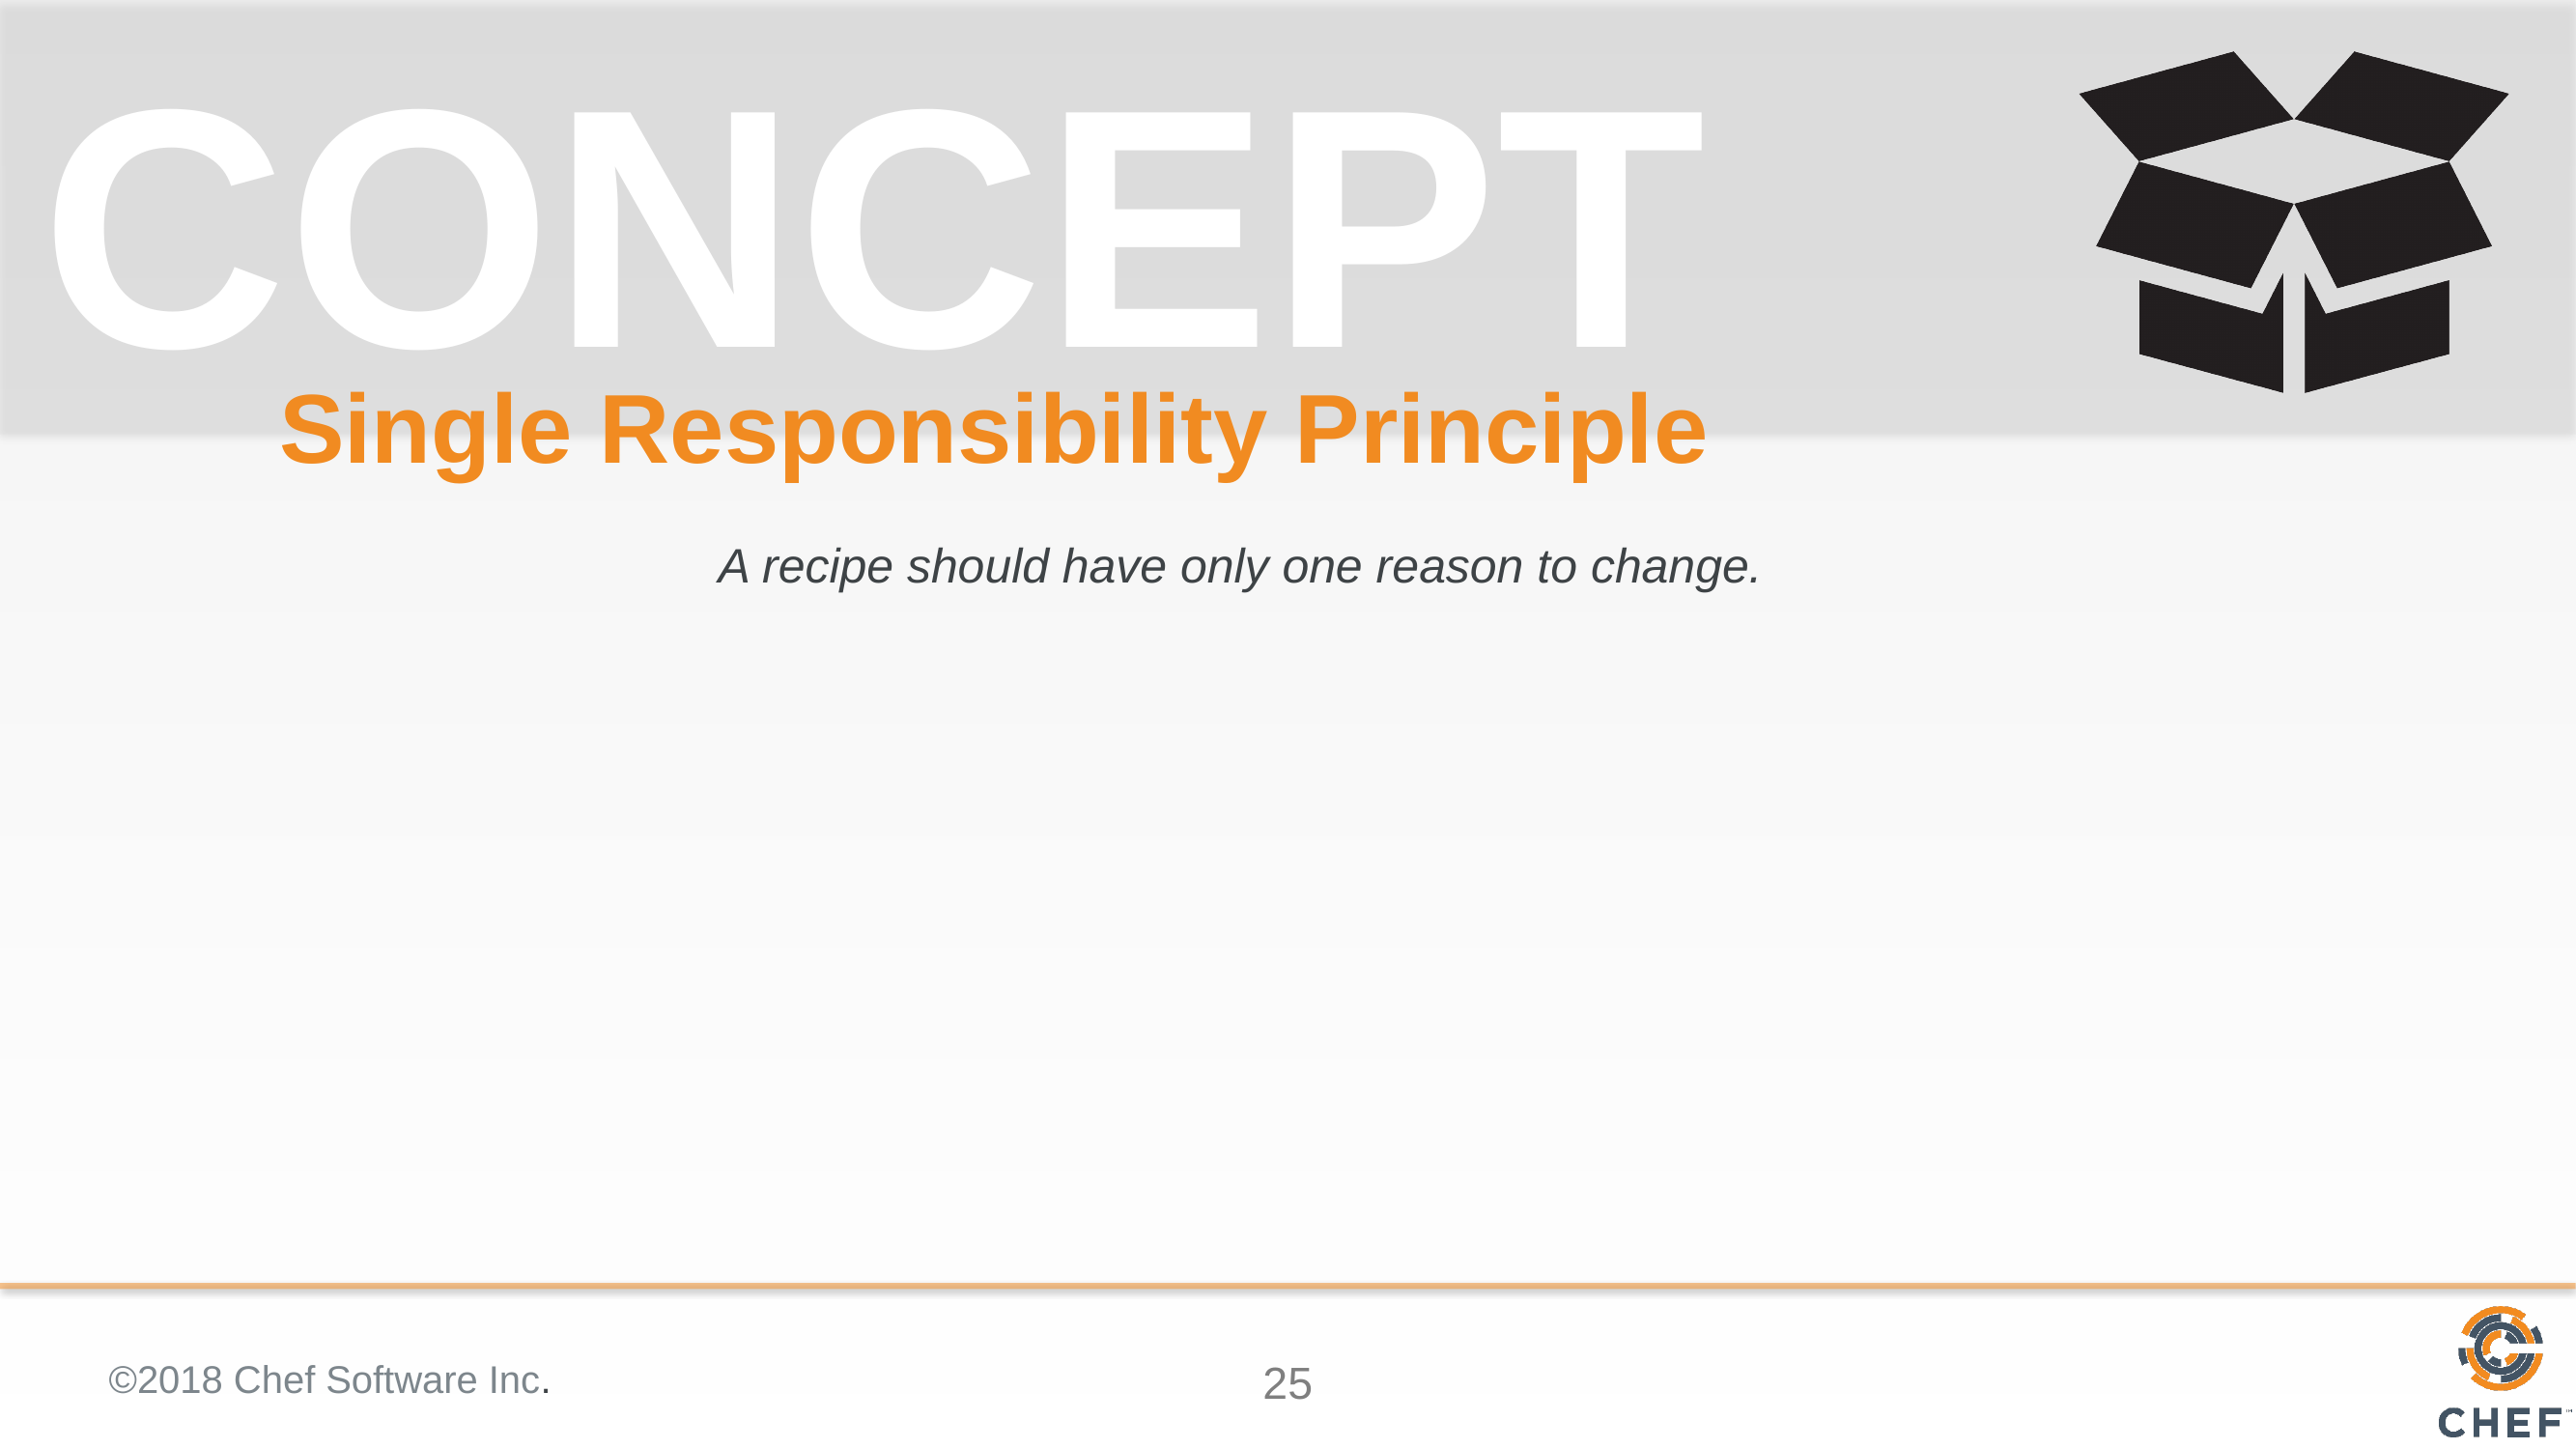

# Single Responsibility Principle
A recipe should have only one reason to change.